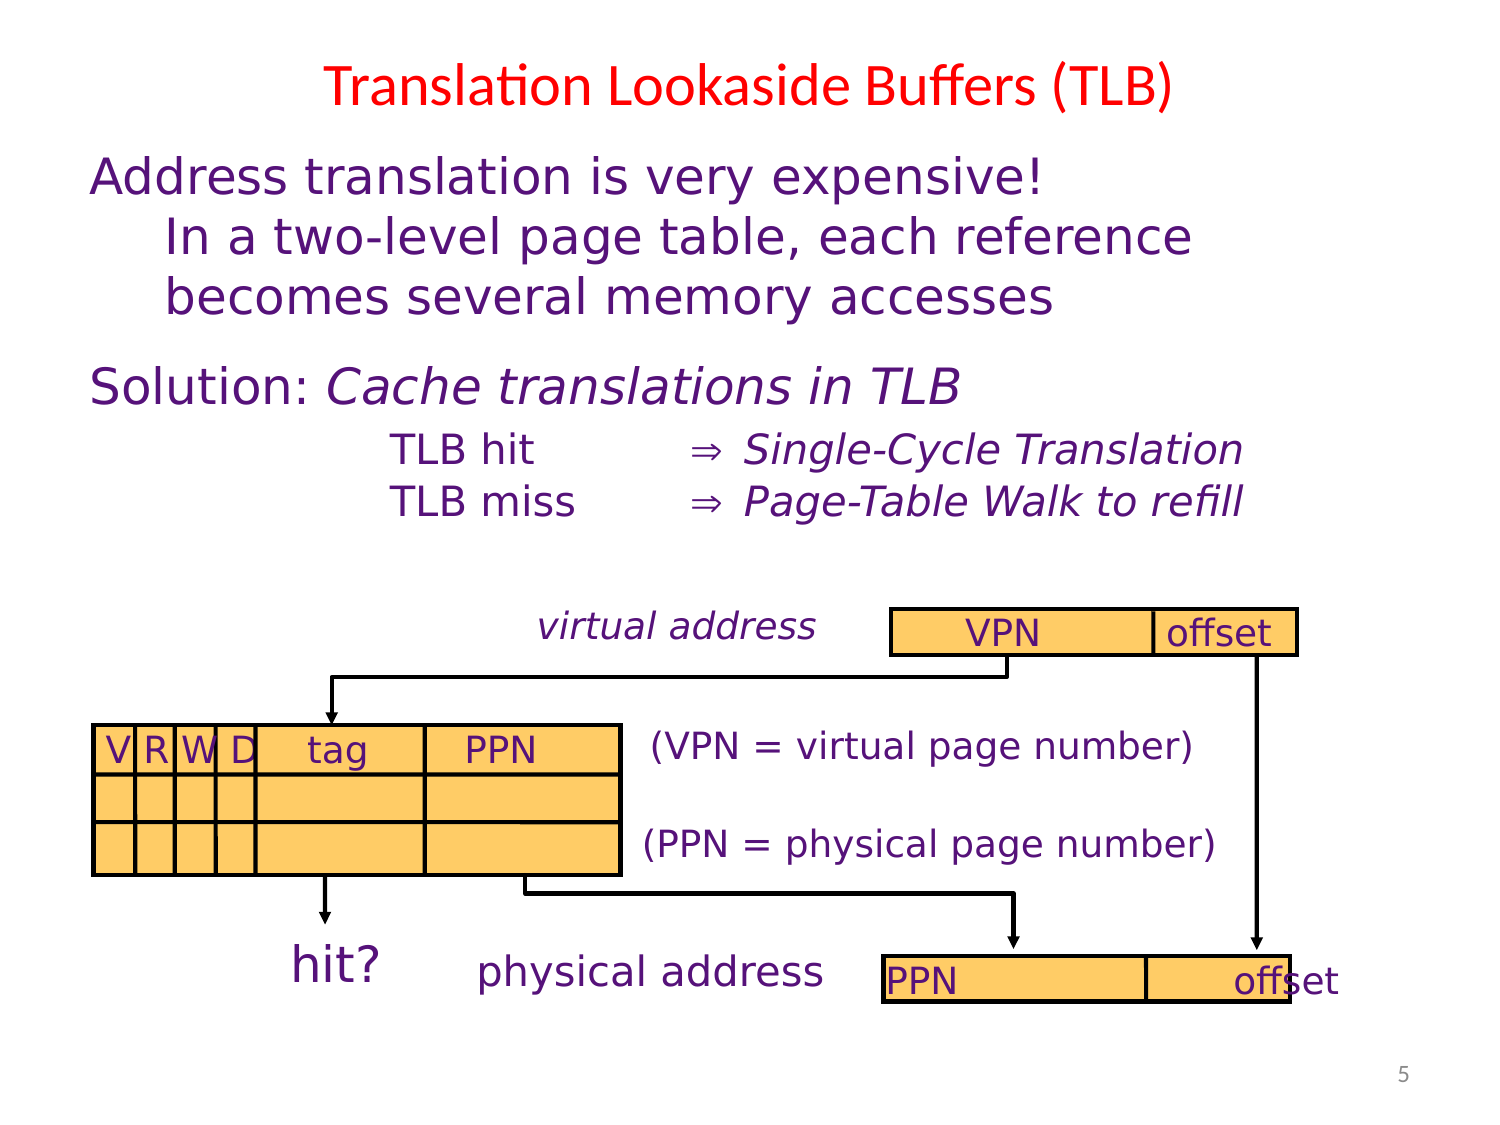

# Translation Lookaside Buffers (TLB)
Address translation is very expensive!
In a two-level page table, each reference becomes several memory accesses

Solution: Cache translations in TLB
		TLB hit		⇒ Single-Cycle Translation
	     	TLB miss 	⇒ Page-Table Walk to refill
virtual address
VPN   	      offset

(VPN = virtual page number)
V R W D    tag        PPN

(PPN = physical page number)

hit?
physical address
PPN	     	    offset

5